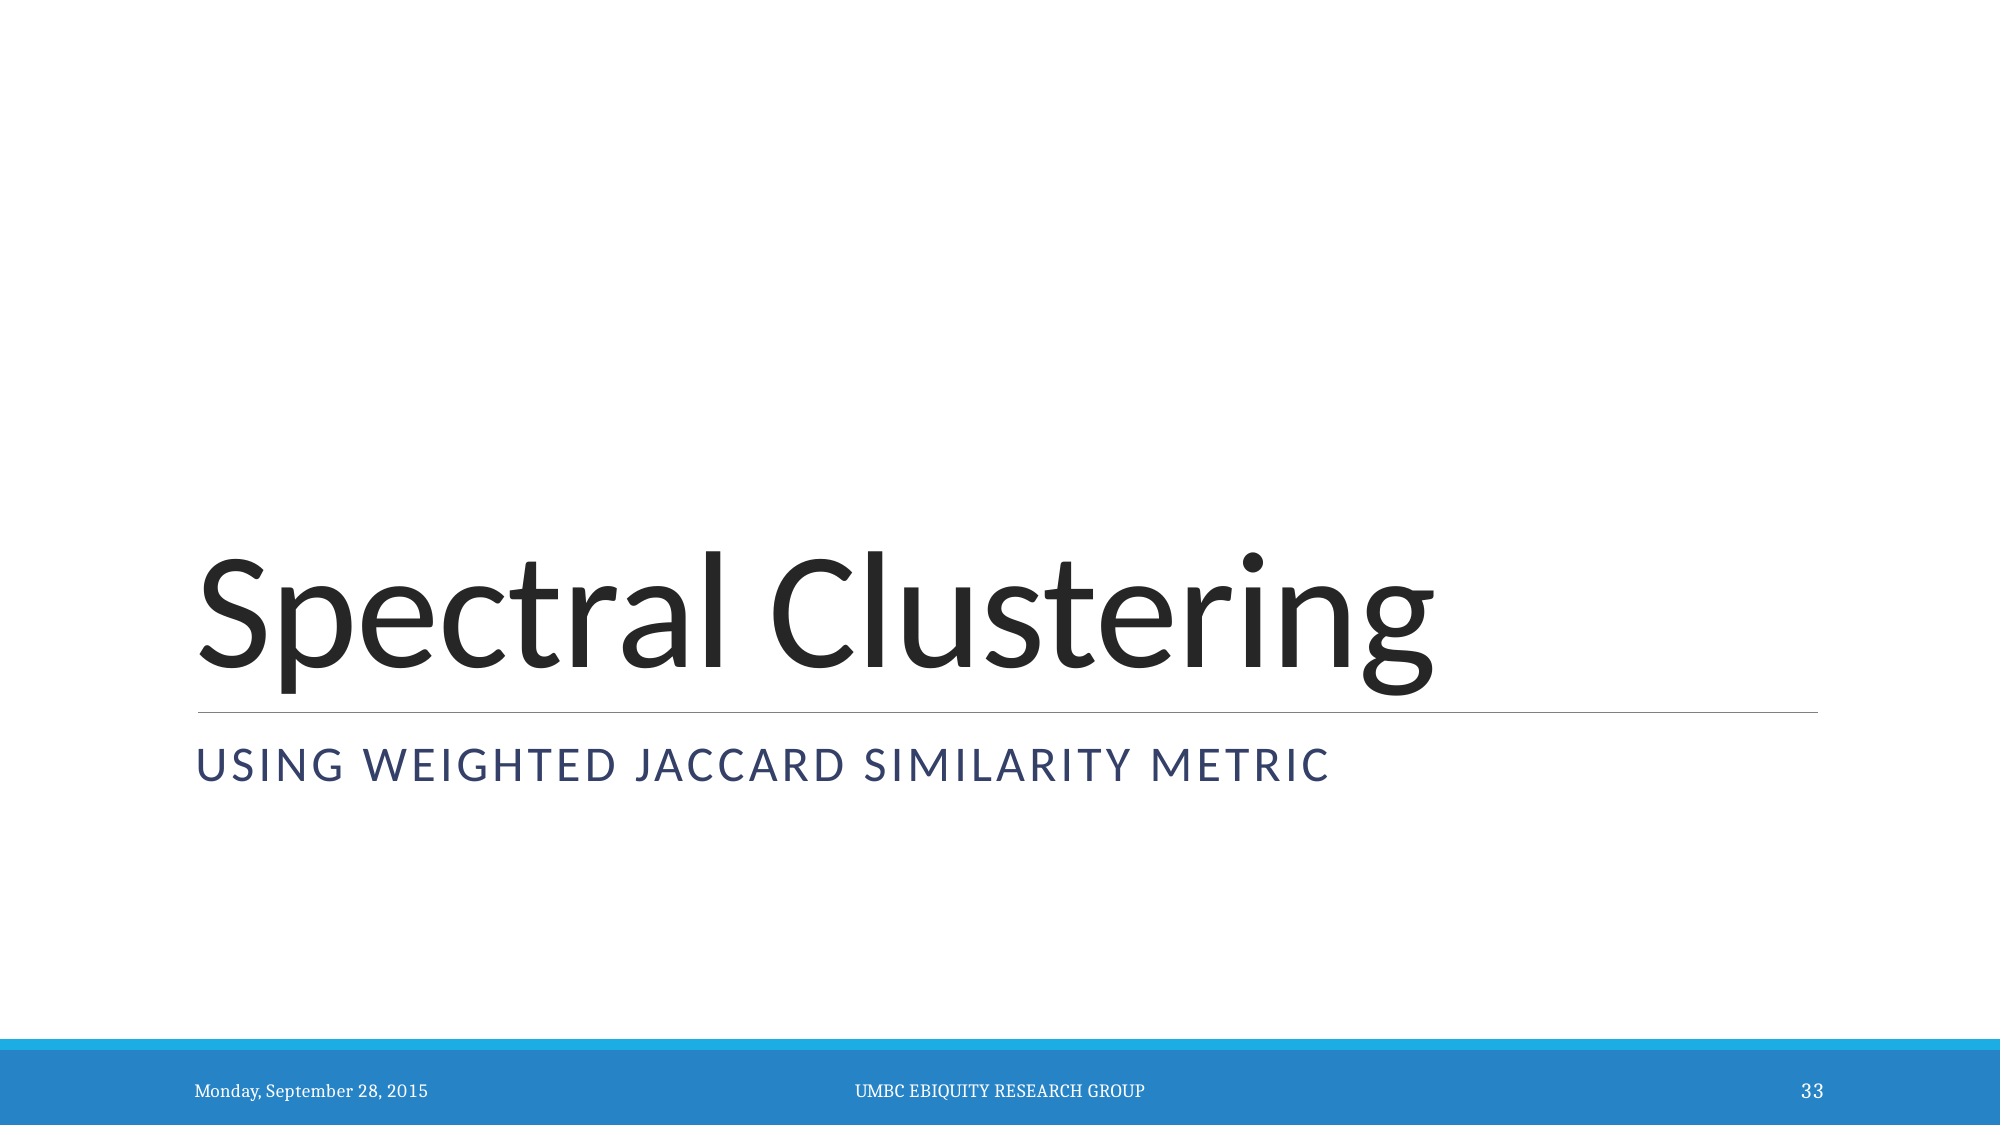

# Spectral Clustering
Using Weighted Jaccard Similarity Metric
Monday, September 28, 2015
UMBC Ebiquity Research Group
33